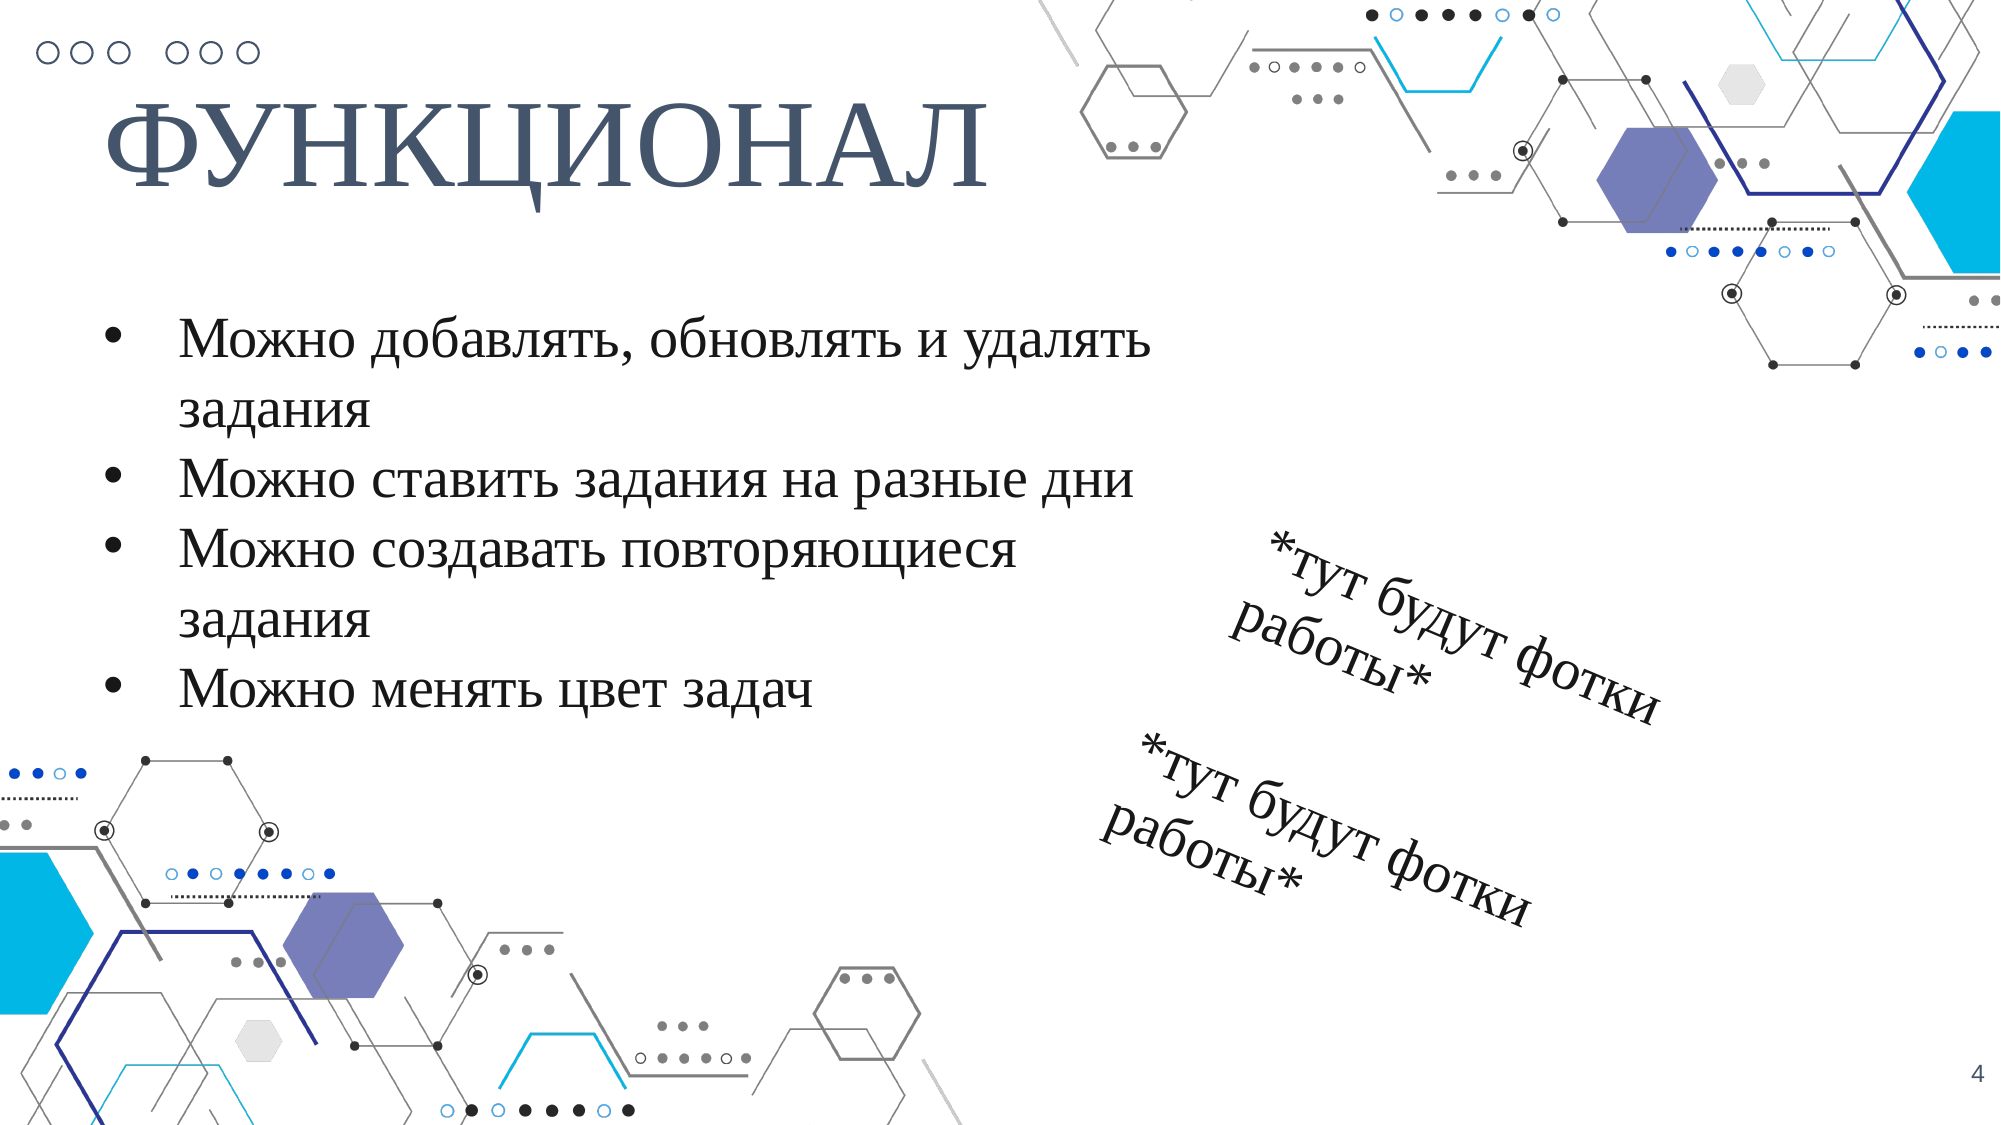

ФУНКЦИОНАЛ
Можно добавлять, обновлять и удалять задания
Можно ставить задания на разные дни
Можно создавать повторяющиеся задания
Можно менять цвет задач
*тут будут фотки работы*
*тут будут фотки работы*
4